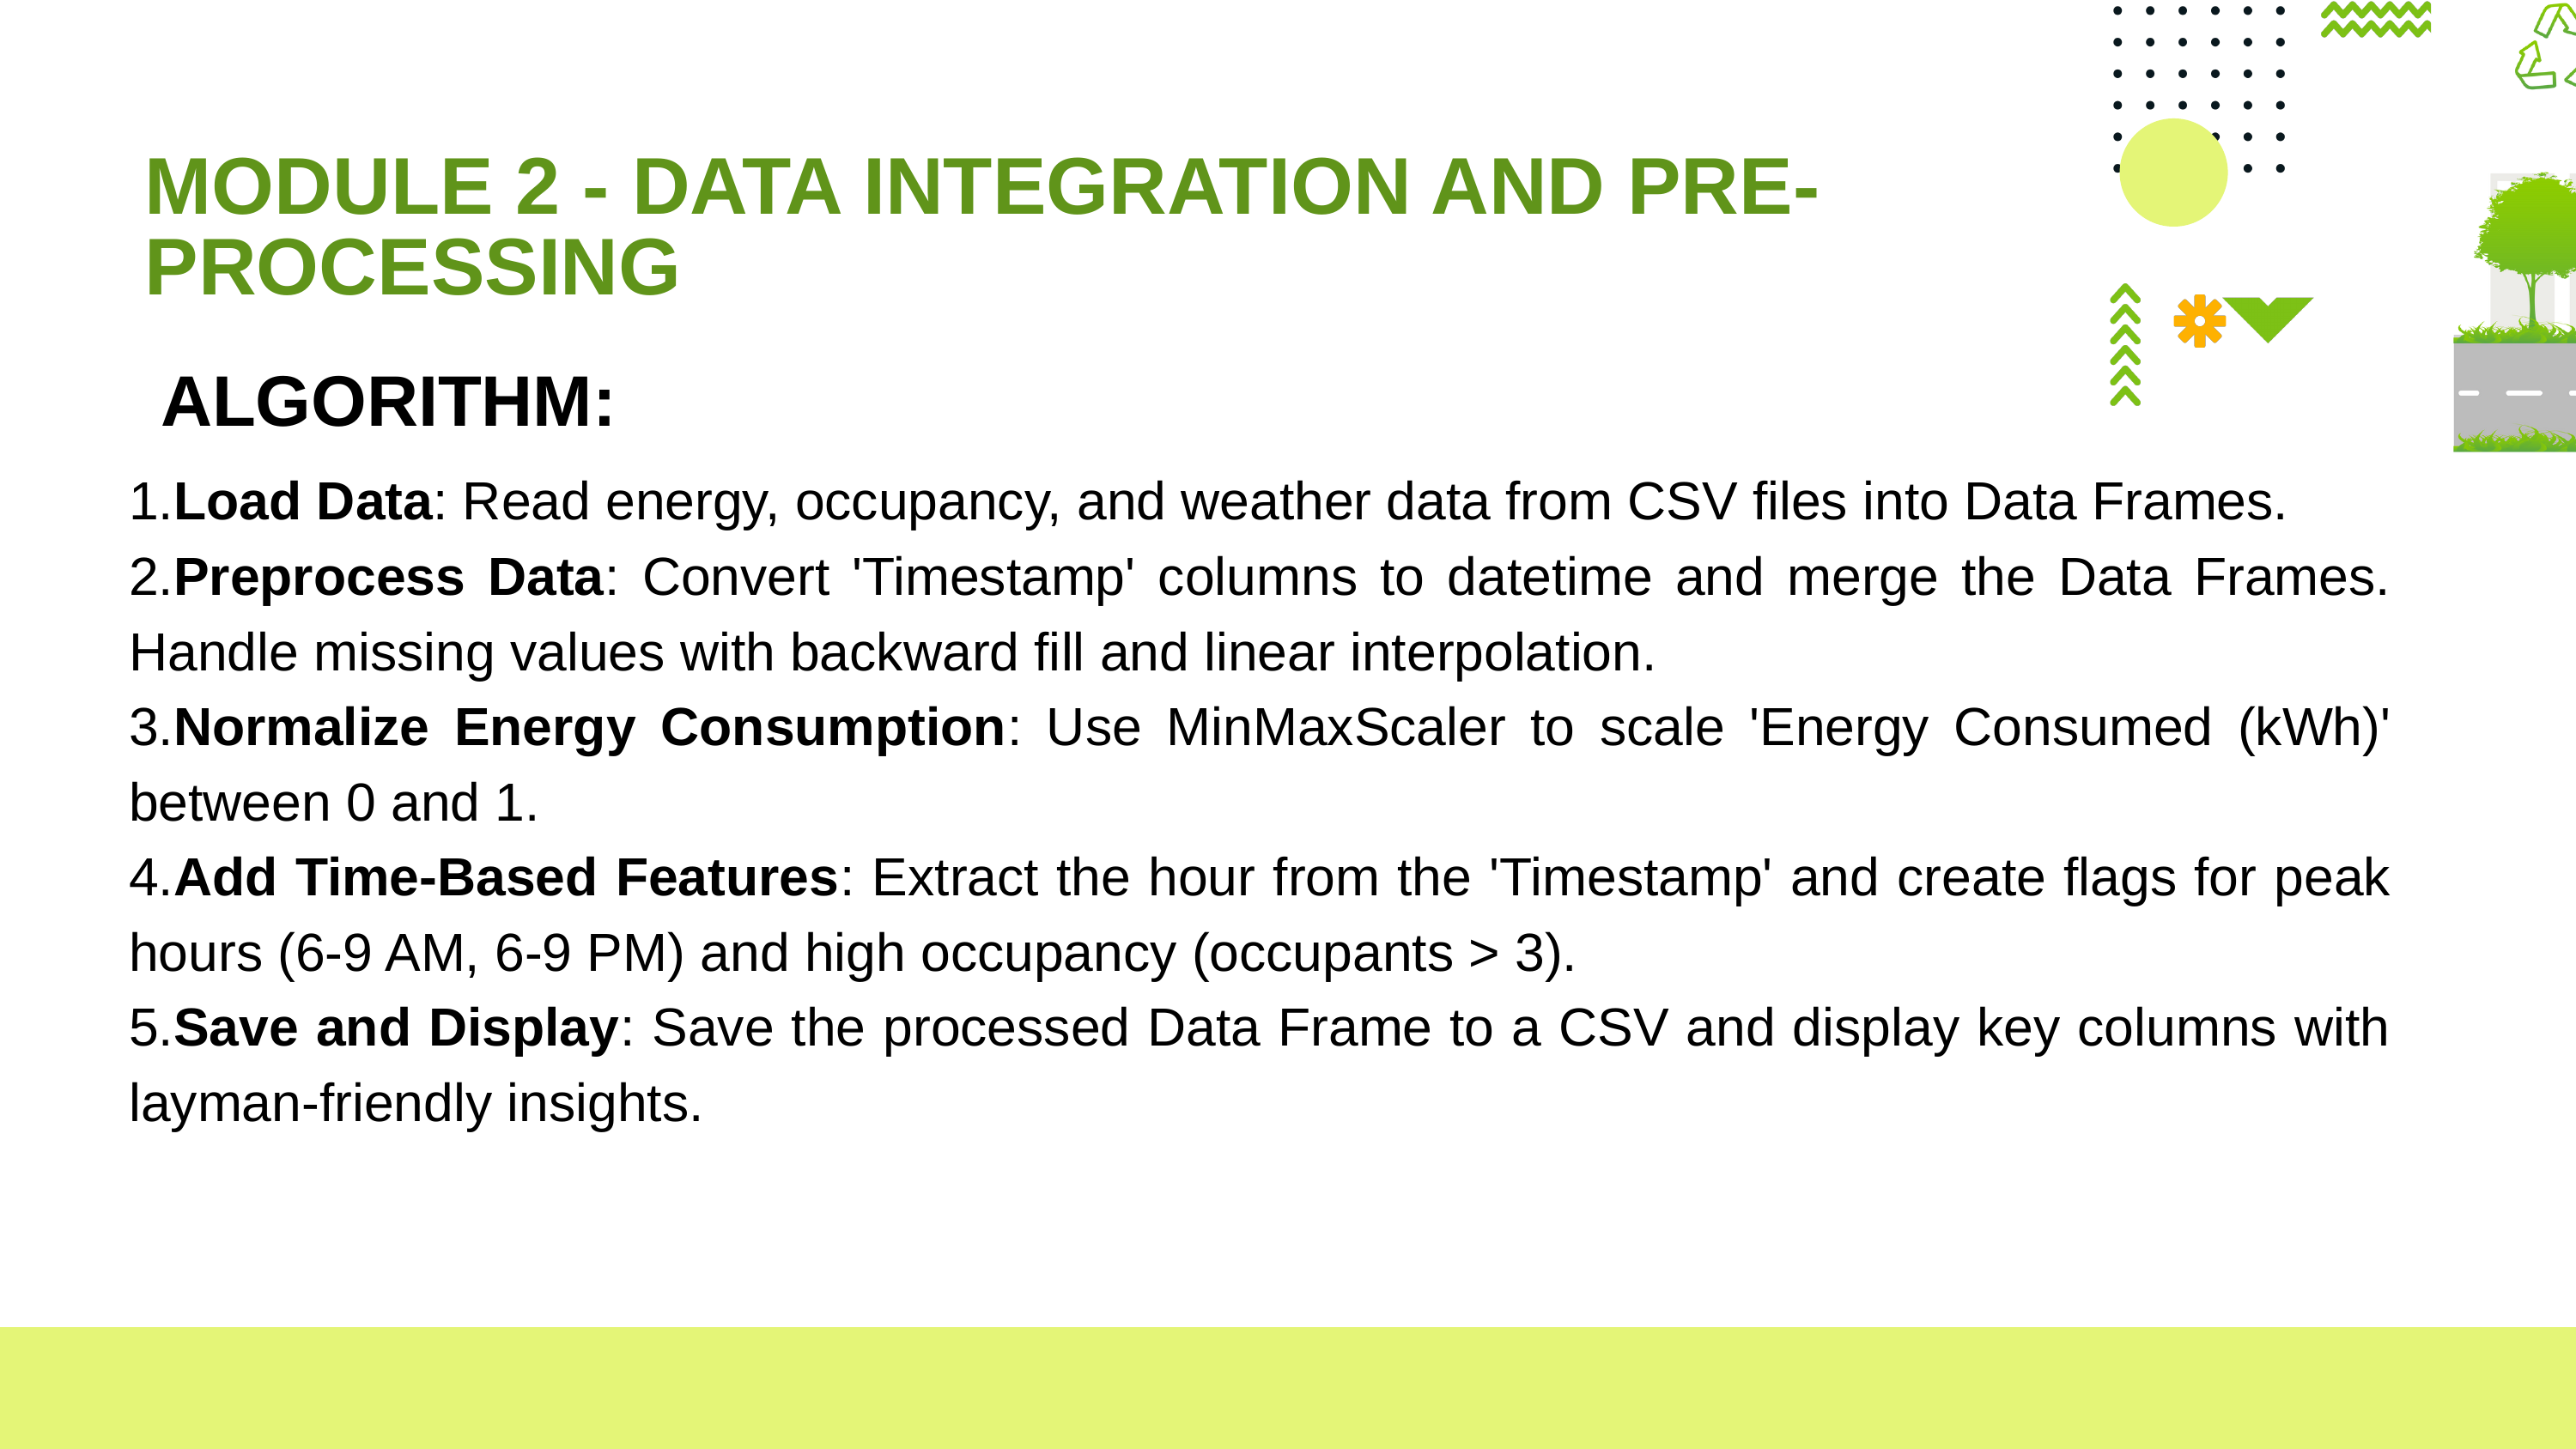

MODULE 2 - DATA INTEGRATION AND PRE-PROCESSING

ALGORITHM:
1.Load Data: Read energy, occupancy, and weather data from CSV files into Data Frames.
2.Preprocess Data: Convert 'Timestamp' columns to datetime and merge the Data Frames. Handle missing values with backward fill and linear interpolation.
3.Normalize Energy Consumption: Use MinMaxScaler to scale 'Energy Consumed (kWh)' between 0 and 1.
4.Add Time-Based Features: Extract the hour from the 'Timestamp' and create flags for peak hours (6-9 AM, 6-9 PM) and high occupancy (occupants > 3).
5.Save and Display: Save the processed Data Frame to a CSV and display key columns with layman-friendly insights.

PAGE: 08